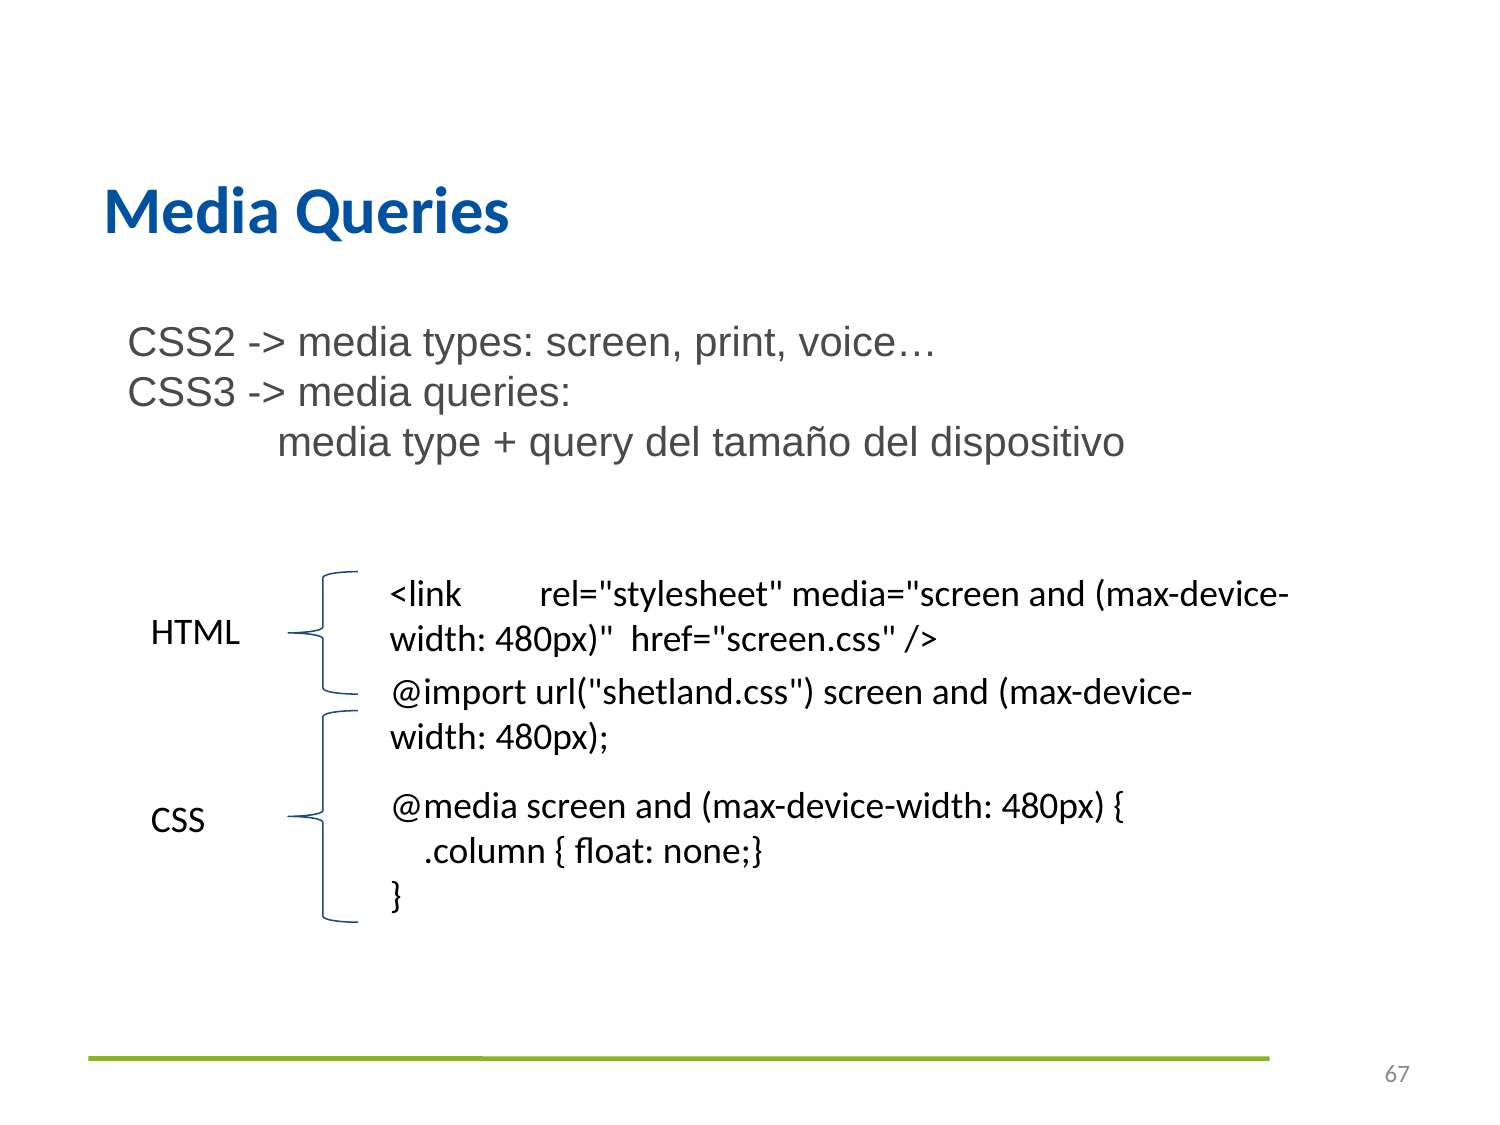

# Media Queries
CSS2 -> media types: screen, print, voice…
CSS3 -> media queries:
media type + query del tamaño del dispositivo
<link	rel="stylesheet" media="screen and (max-device-width: 480px)"  href="screen.css" />

HTML
@import url("shetland.css") screen and (max-device-width: 480px);

@media screen and (max-device-width: 480px) {
    .column { float: none;}
}
CSS